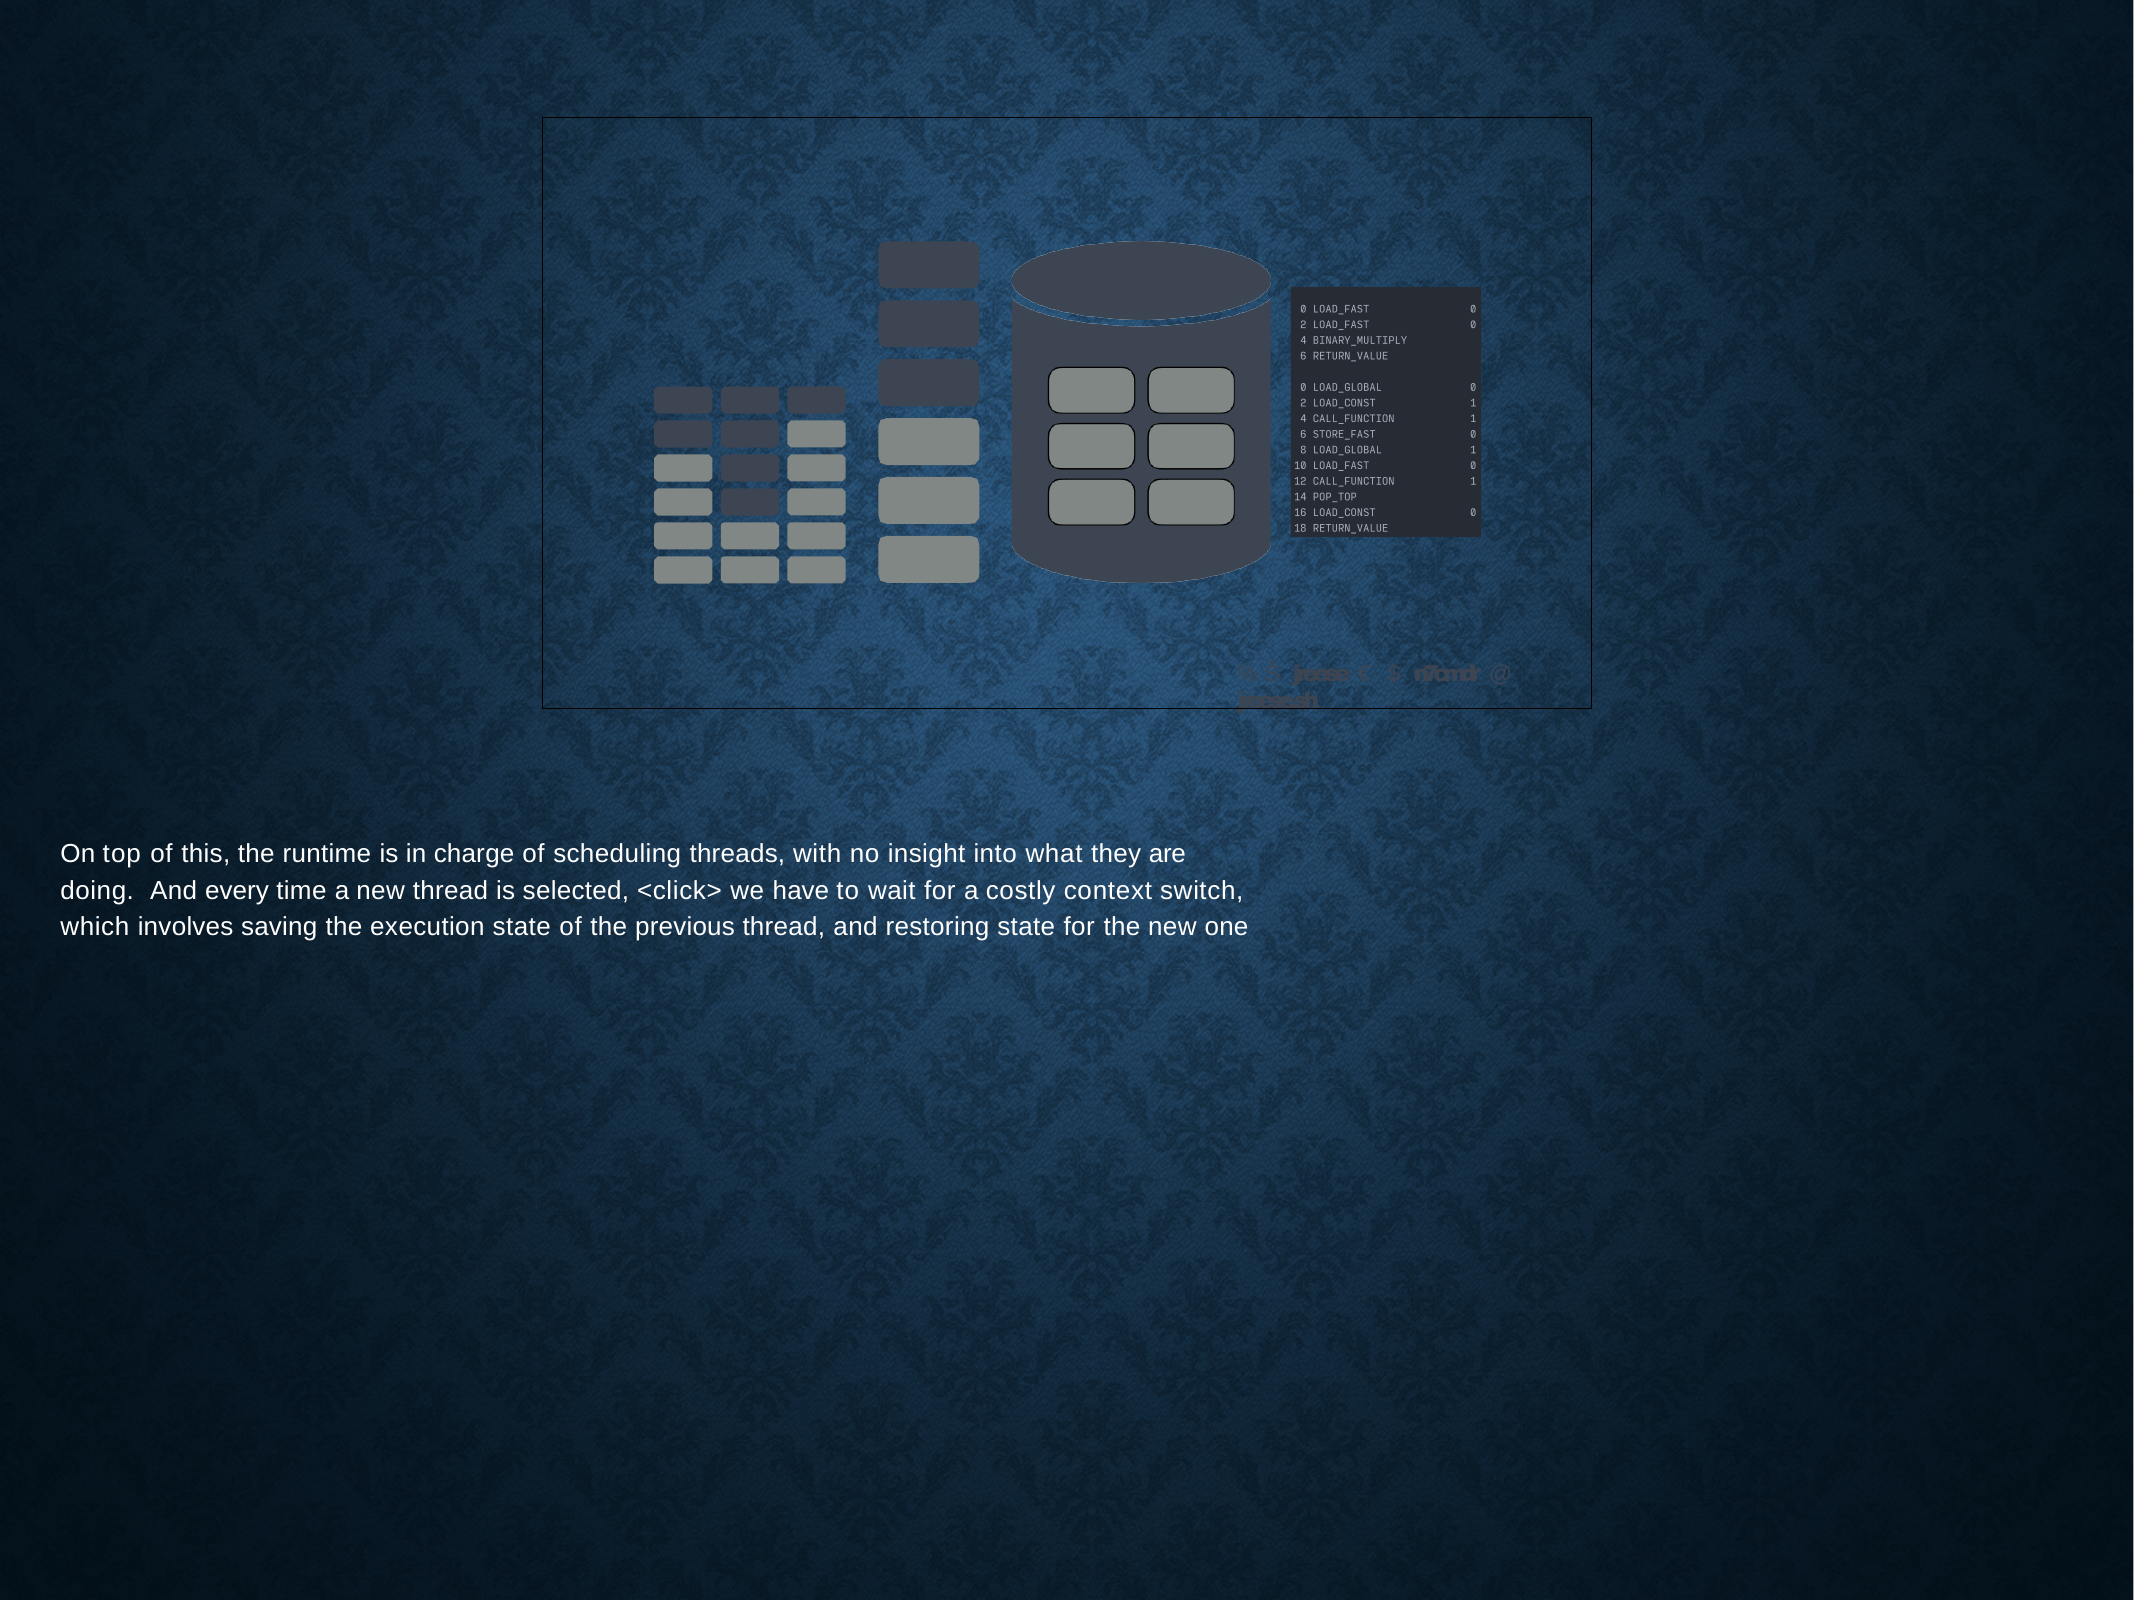

% Š jreese € $ n7cmdr @ jreese.sh
On top of this, the runtime is in charge of scheduling threads, with no insight into what they are doing.  And every time a new thread is selected, <click> we have to wait for a costly context switch,
which involves saving the execution state of the previous thread, and restoring state for the new one